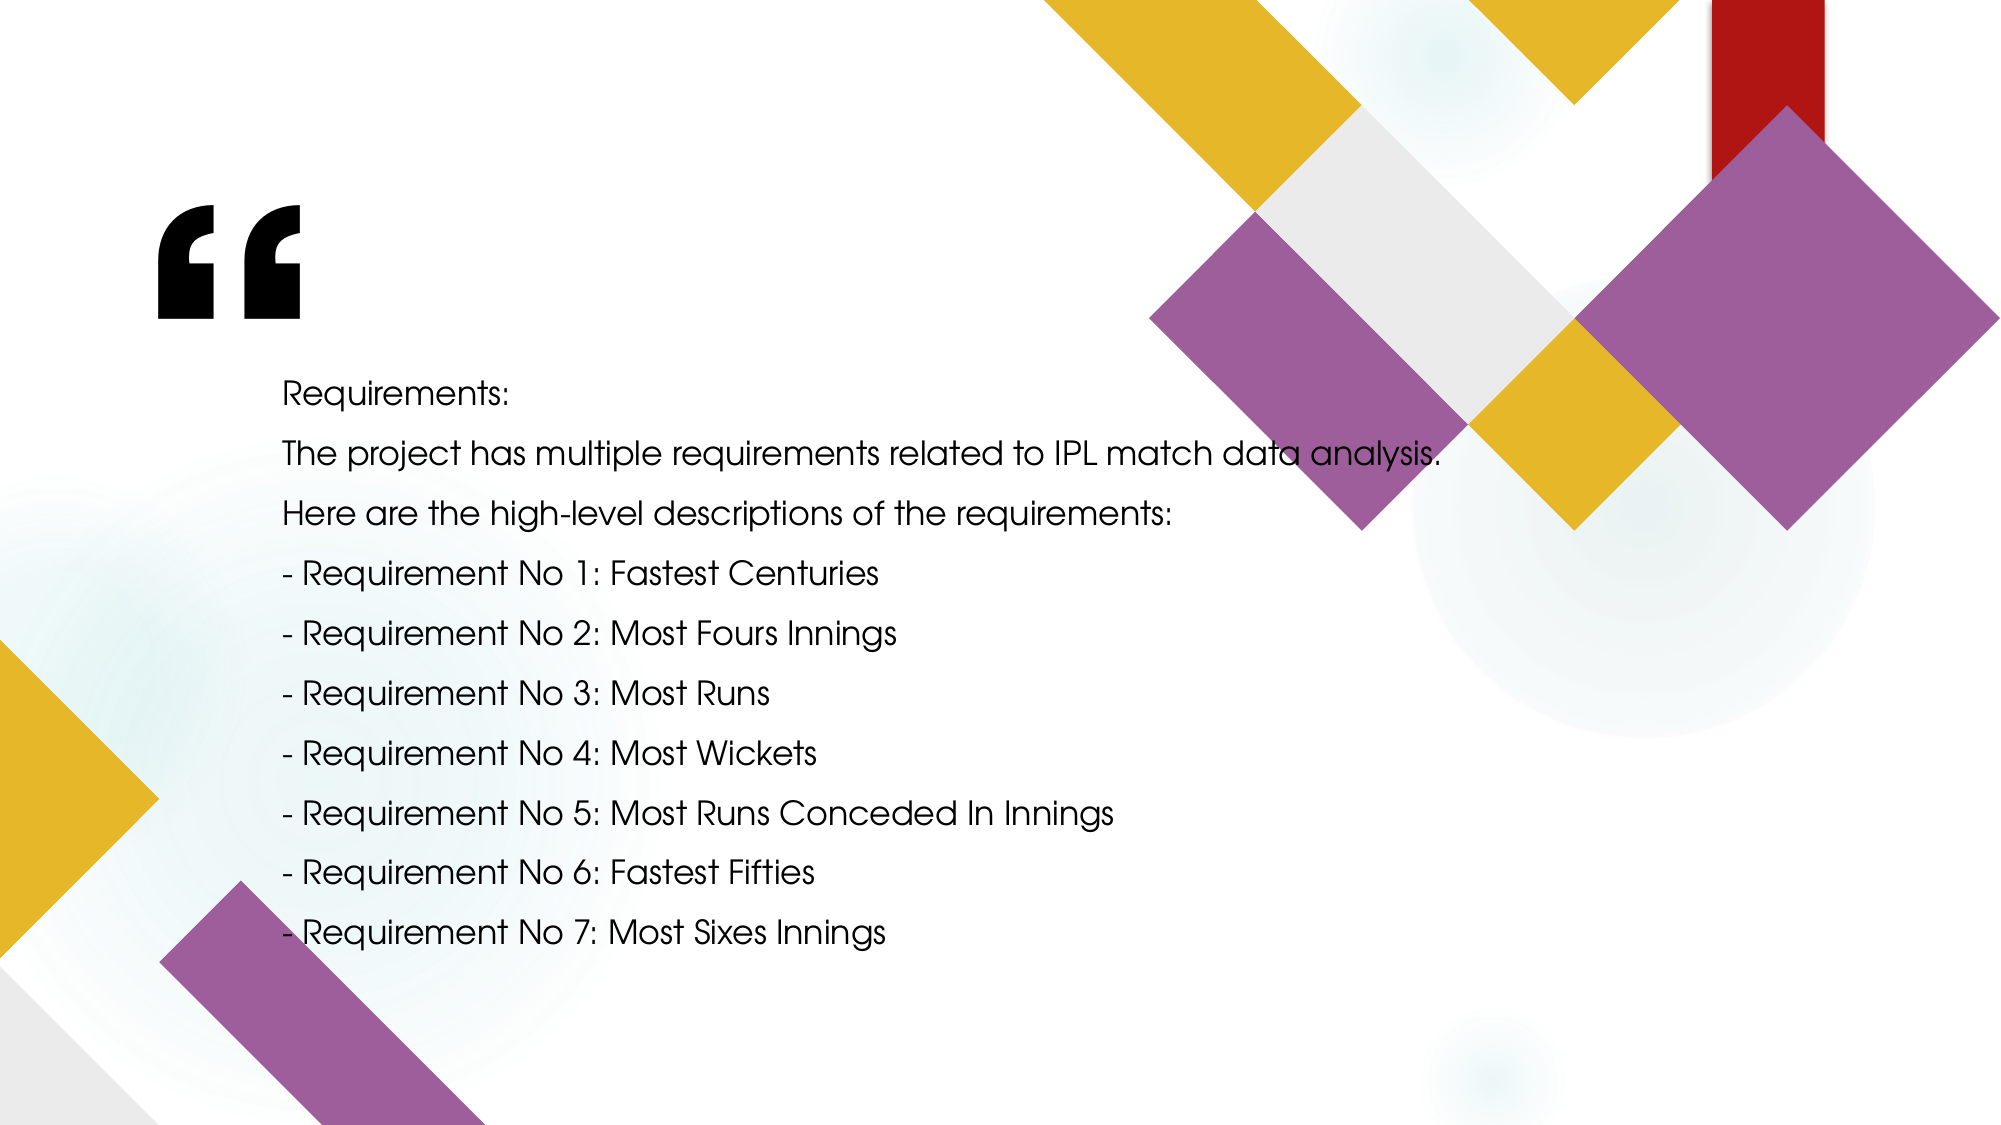

# Requirements: The project has multiple requirements related to IPL match data analysis. Here are the high-level descriptions of the requirements: - Requirement No 1: Fastest Centuries - Requirement No 2: Most Fours Innings - Requirement No 3: Most Runs - Requirement No 4: Most Wickets - Requirement No 5: Most Runs Conceded In Innings - Requirement No 6: Fastest Fifties - Requirement No 7: Most Sixes Innings